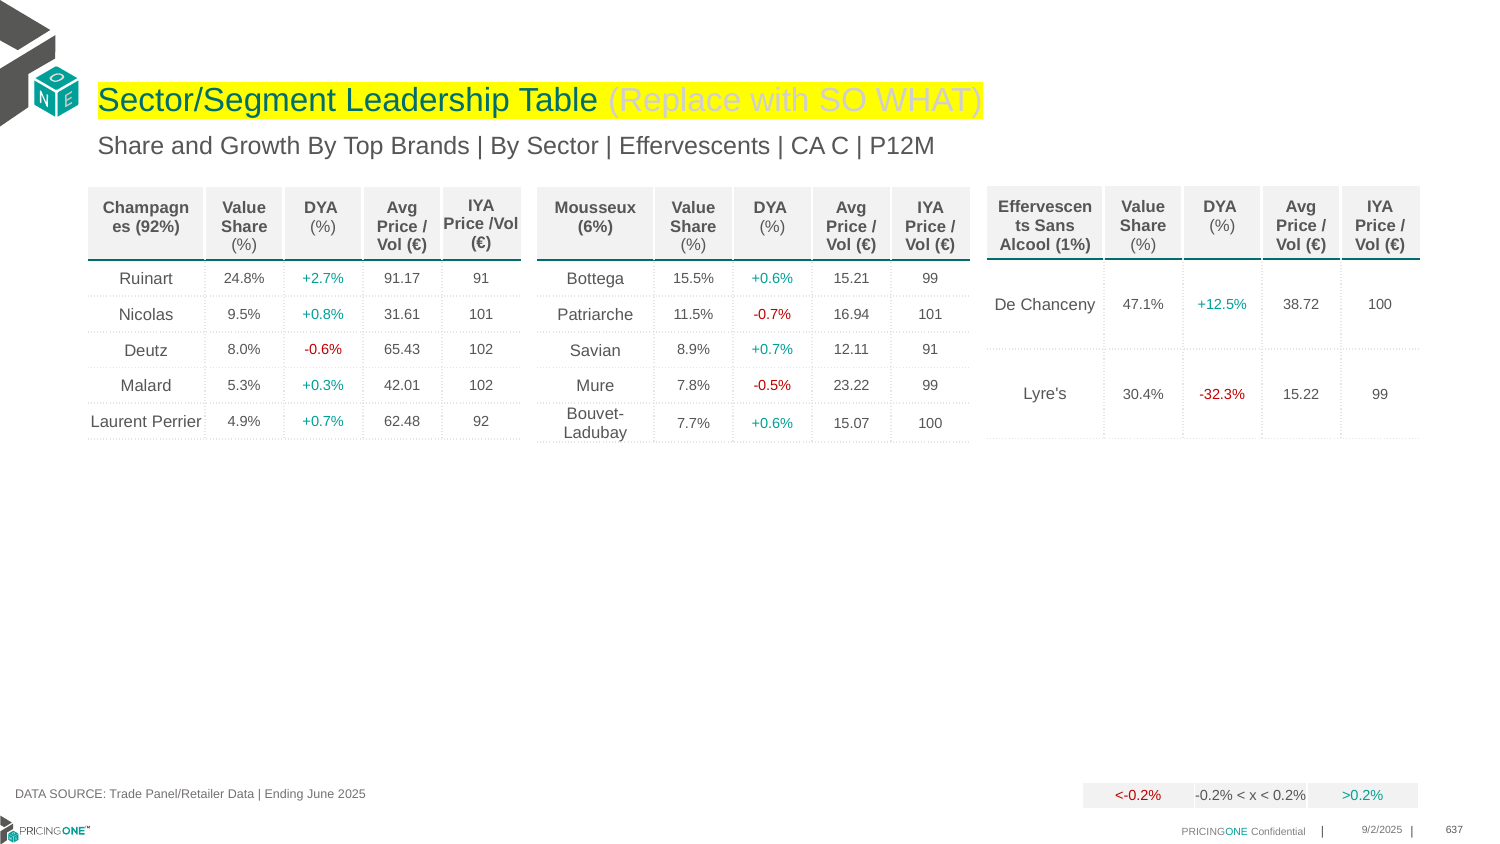

# Sector/Segment Leadership Table (Replace with SO WHAT)
Share and Growth By Top Brands | By Sector | Effervescents | CA C | P12M
| Effervescents Sans Alcool (1%) | Value Share (%) | DYA (%) | Avg Price /Vol (€) | IYA Price /Vol (€) |
| --- | --- | --- | --- | --- |
| De Chanceny | 47.1% | +12.5% | 38.72 | 100 |
| Lyre's | 30.4% | -32.3% | 15.22 | 99 |
| Champagnes (92%) | Value Share (%) | DYA (%) | Avg Price /Vol (€) | IYA Price /Vol (€) |
| --- | --- | --- | --- | --- |
| Ruinart | 24.8% | +2.7% | 91.17 | 91 |
| Nicolas | 9.5% | +0.8% | 31.61 | 101 |
| Deutz | 8.0% | -0.6% | 65.43 | 102 |
| Malard | 5.3% | +0.3% | 42.01 | 102 |
| Laurent Perrier | 4.9% | +0.7% | 62.48 | 92 |
| Mousseux (6%) | Value Share (%) | DYA (%) | Avg Price /Vol (€) | IYA Price /Vol (€) |
| --- | --- | --- | --- | --- |
| Bottega | 15.5% | +0.6% | 15.21 | 99 |
| Patriarche | 11.5% | -0.7% | 16.94 | 101 |
| Savian | 8.9% | +0.7% | 12.11 | 91 |
| Mure | 7.8% | -0.5% | 23.22 | 99 |
| Bouvet-Ladubay | 7.7% | +0.6% | 15.07 | 100 |
DATA SOURCE: Trade Panel/Retailer Data | Ending June 2025
| <-0.2% | -0.2% < x < 0.2% | >0.2% |
| --- | --- | --- |

9/2/2025
637